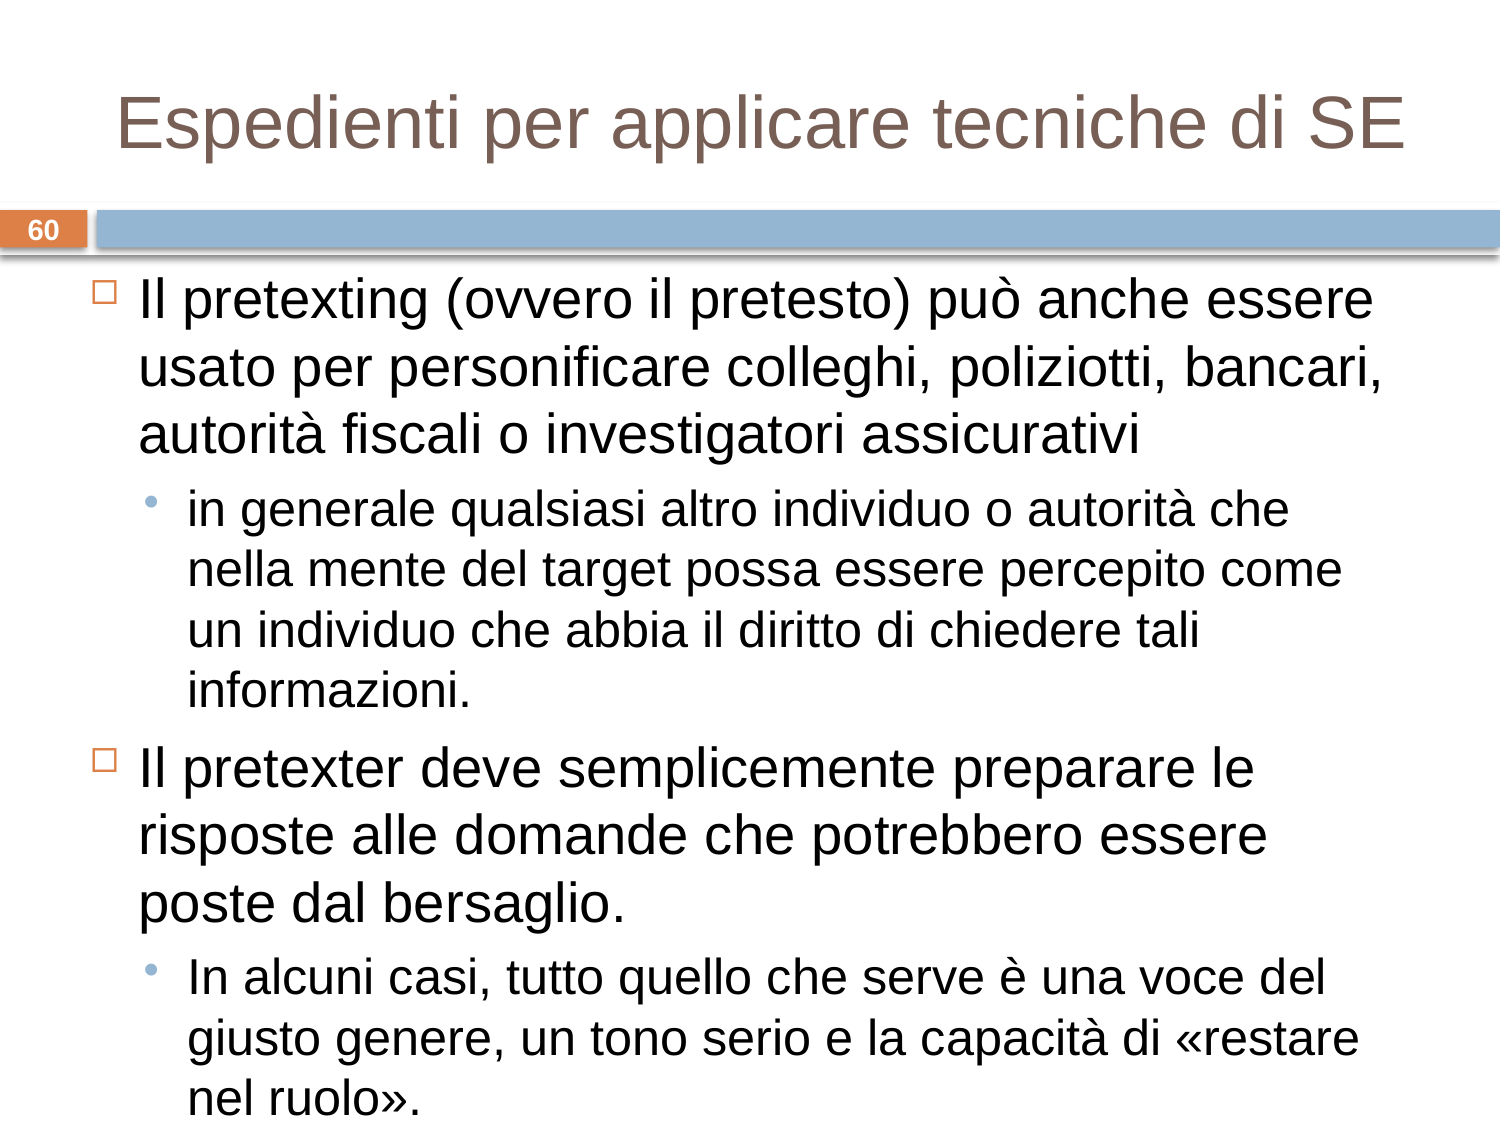

# Espedienti per applicare tecniche di SE
60
Il pretexting (ovvero il pretesto) può anche essere usato per personificare colleghi, poliziotti, bancari, autorità fiscali o investigatori assicurativi
in generale qualsiasi altro individuo o autorità che nella mente del target possa essere percepito come un individuo che abbia il diritto di chiedere tali informazioni.
Il pretexter deve semplicemente preparare le risposte alle domande che potrebbero essere poste dal bersaglio.
In alcuni casi, tutto quello che serve è una voce del giusto genere, un tono serio e la capacità di «restare nel ruolo».